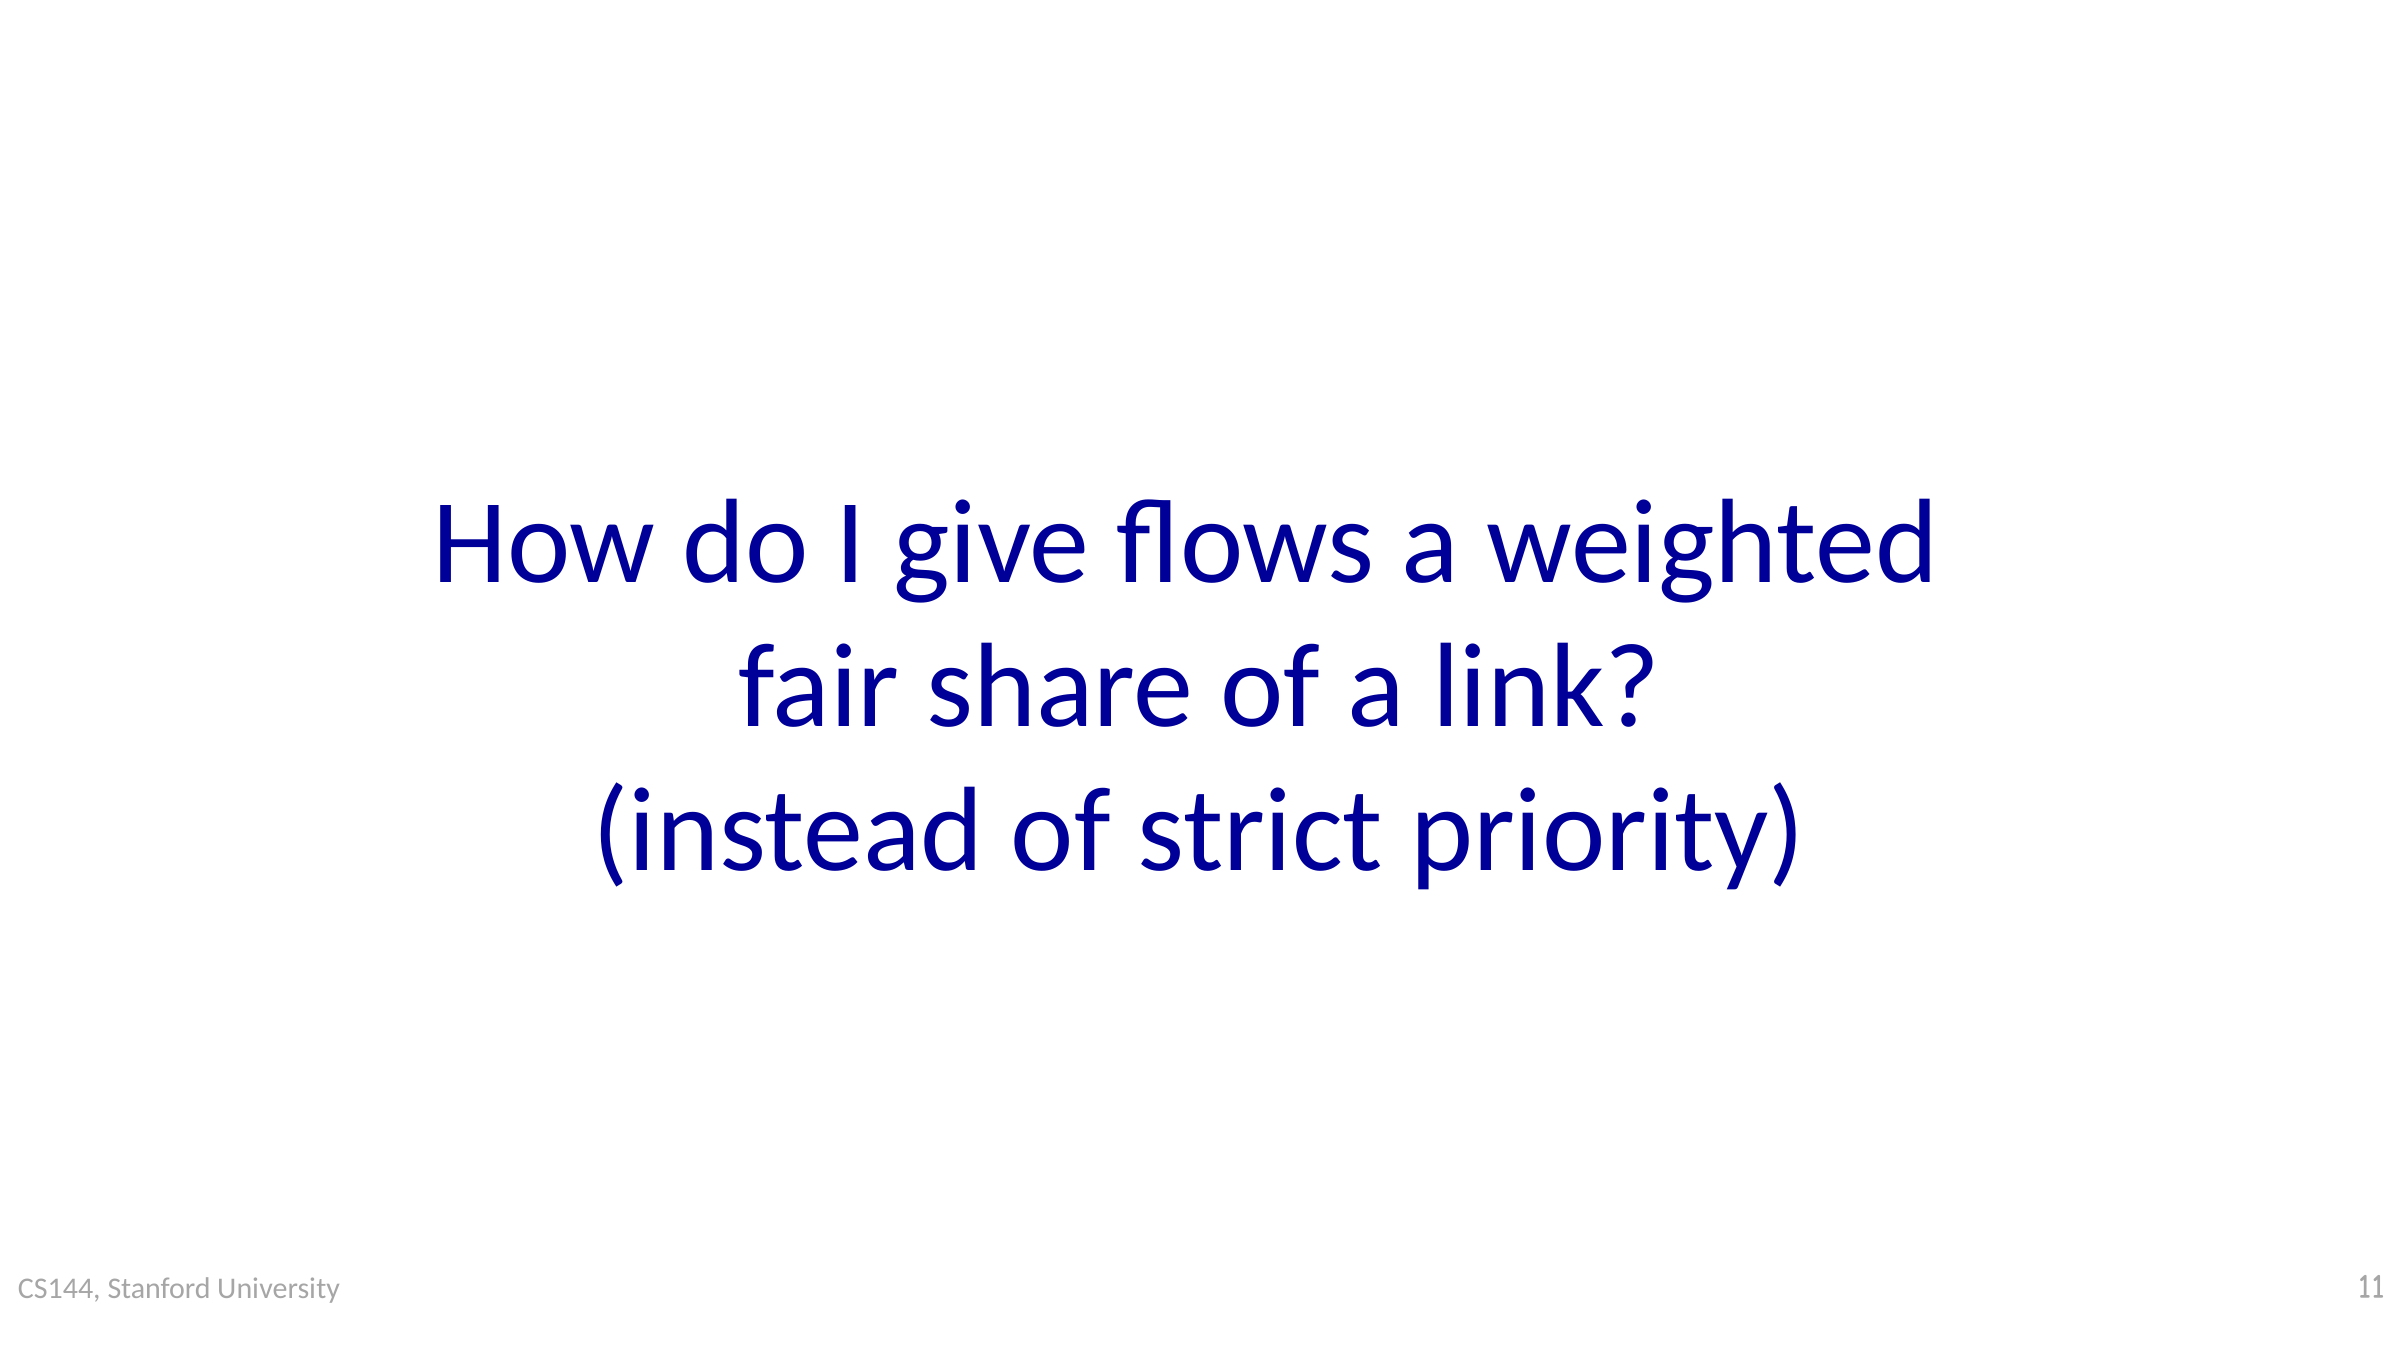

# How do I give flows a weighted fair share of a link? (instead of strict priority)

11